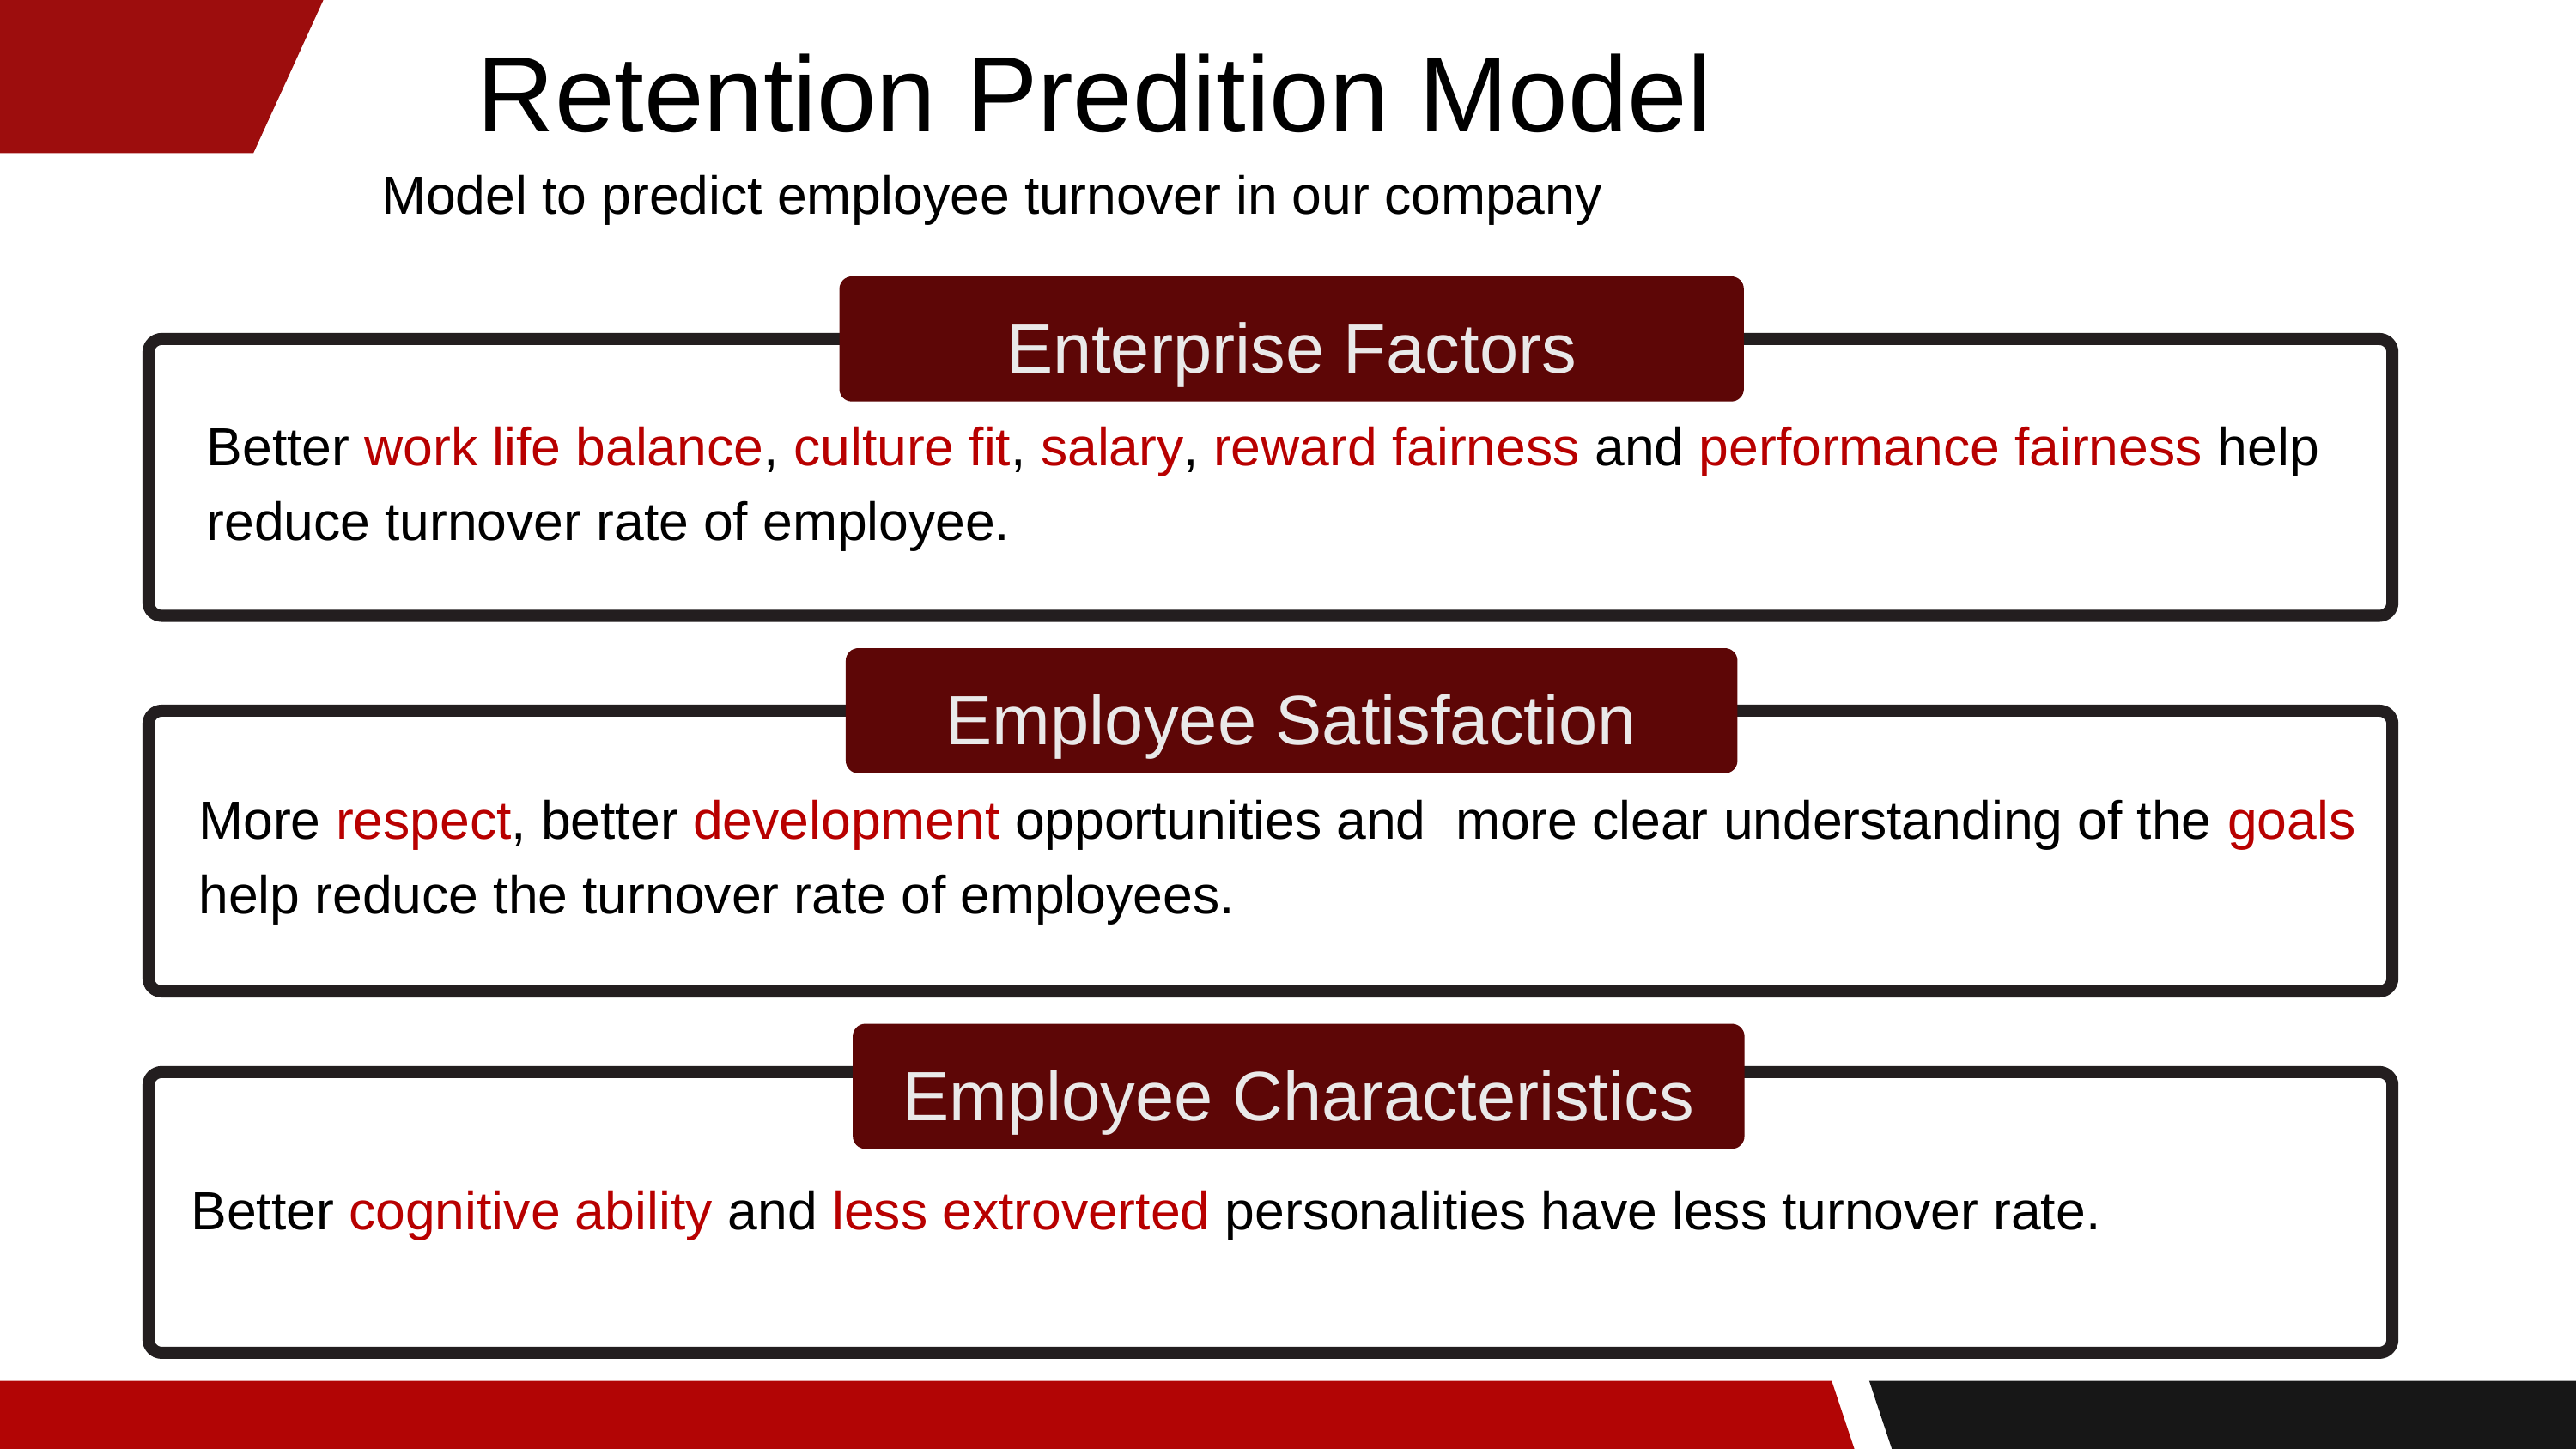

Retention Predition Model
Model to predict employee turnover in our company

Enterprise Factors

Better work life balance, culture fit, salary, reward fairness and performance fairness help reduce turnover rate of employee.

Employee Satisfaction

More respect, better development opportunities and  more clear understanding of the goals help reduce the turnover rate of employees.

Employee Characteristics

Better cognitive ability and less extroverted personalities have less turnover rate.